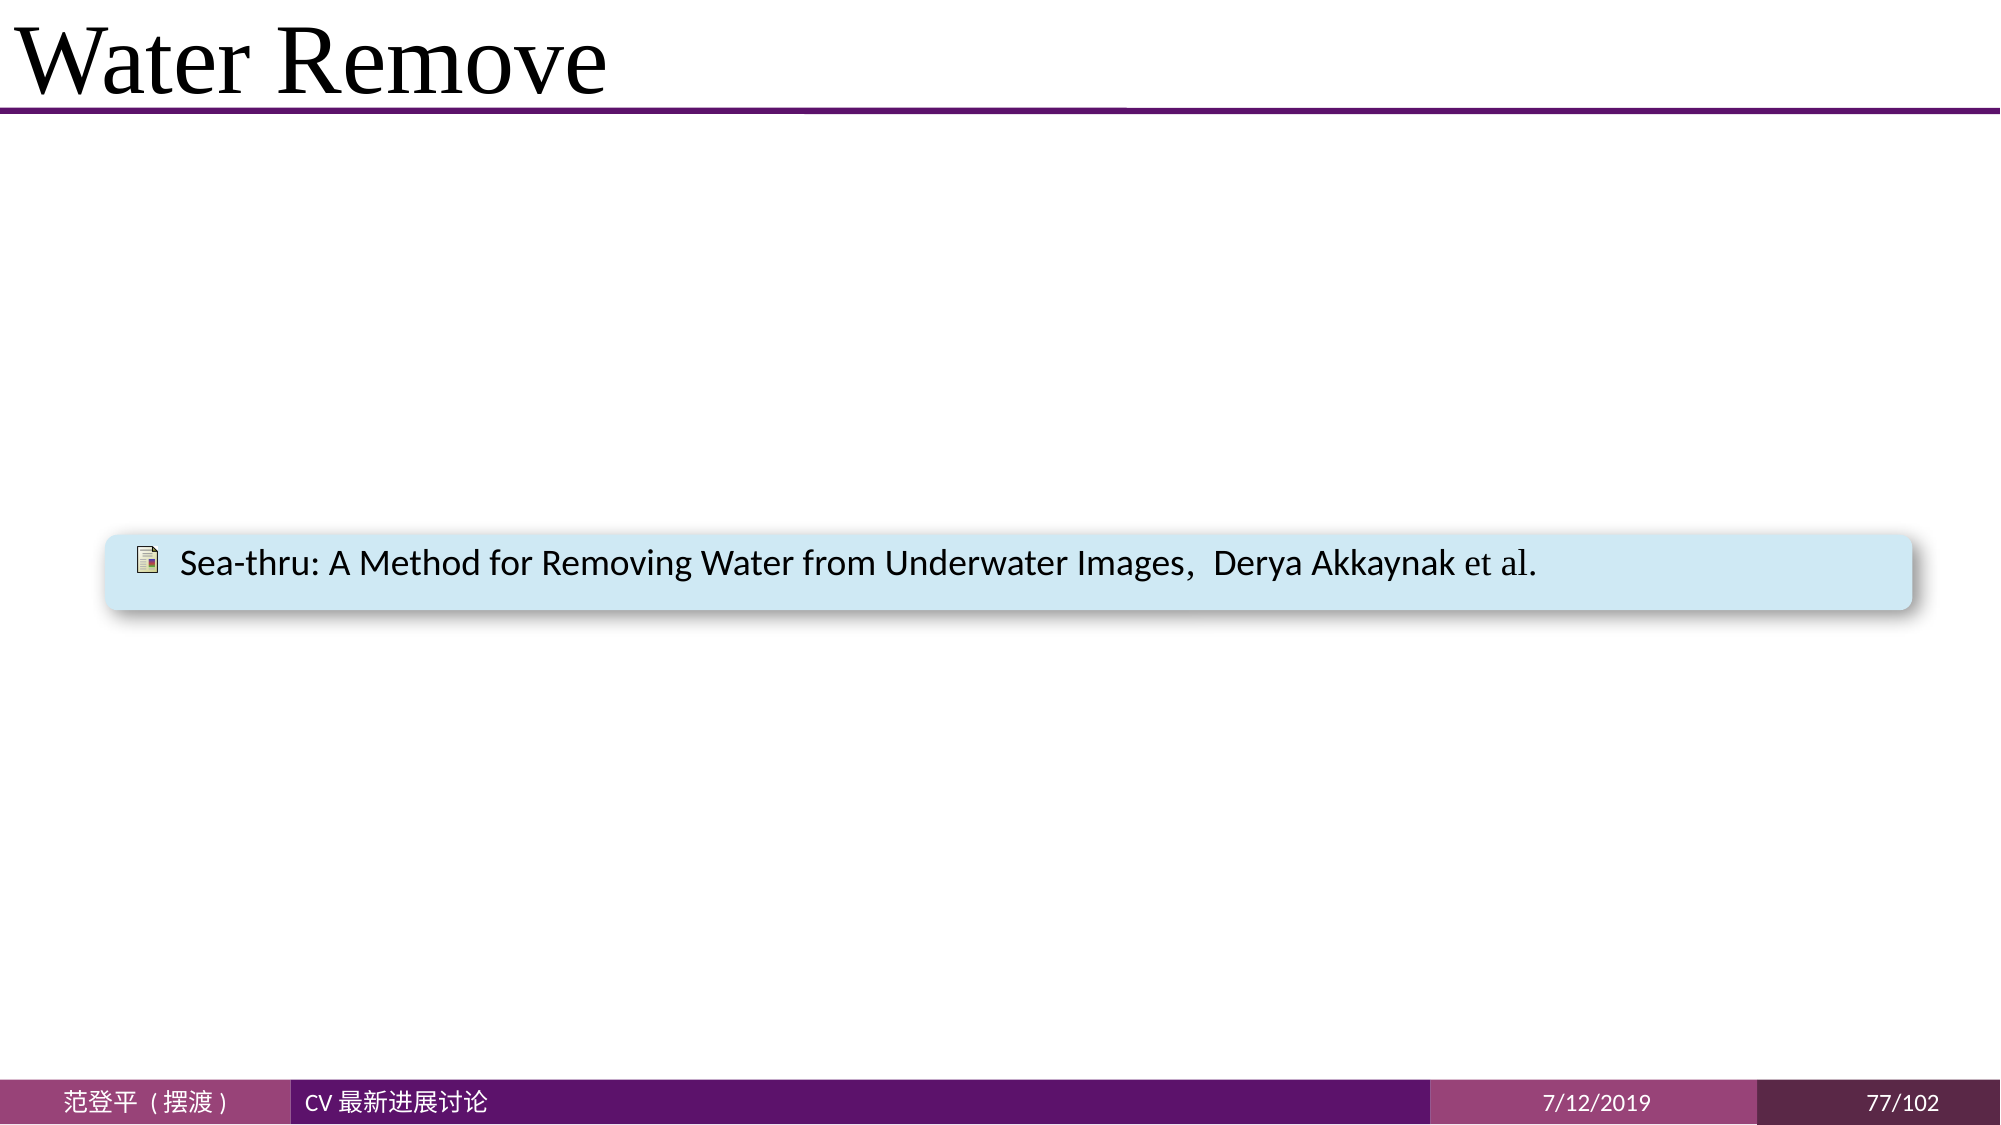

# Water Remove

Sea-thru: A Method for Removing Water from Underwater Images,  Derya Akkaynak et al.